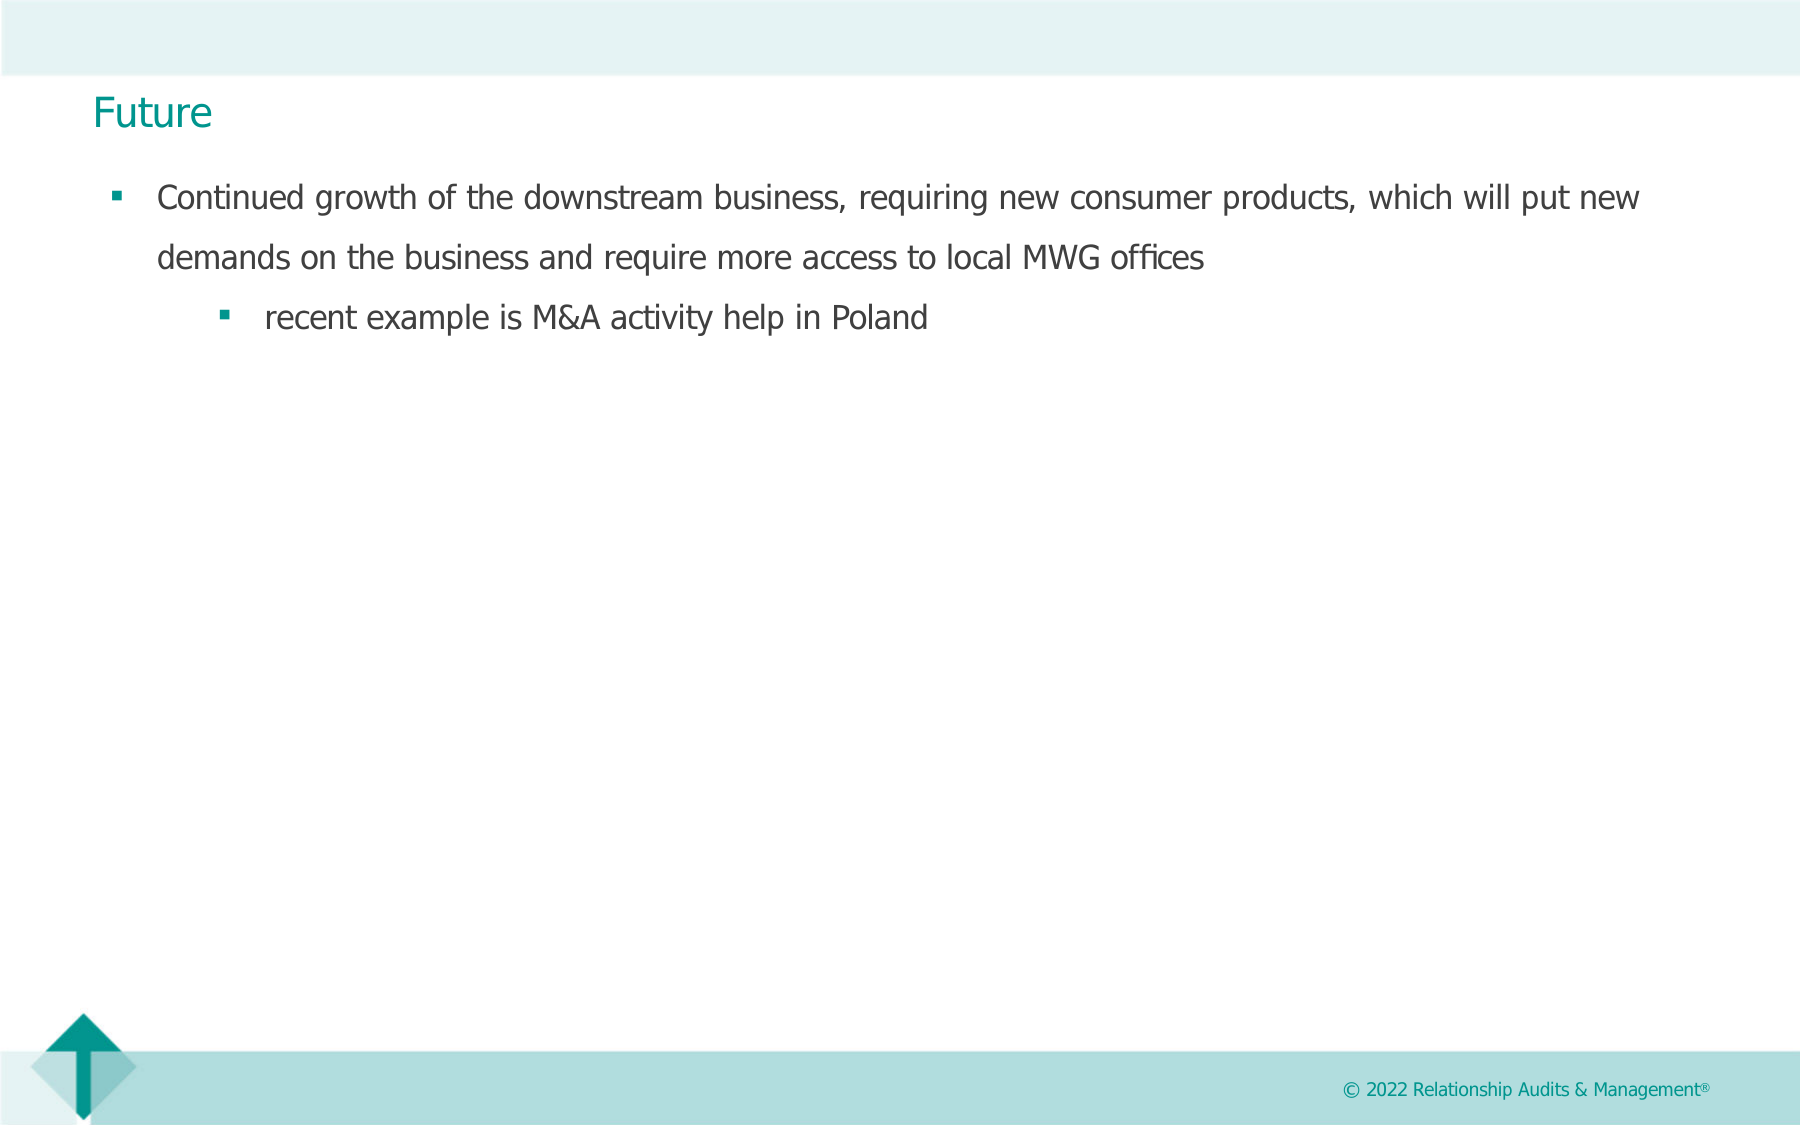

Future
Continued growth of the downstream business, requiring new consumer products, which will put new demands on the business and require more access to local MWG offices
recent example is M&A activity help in Poland
© 2022 Relationship Audits & Management®